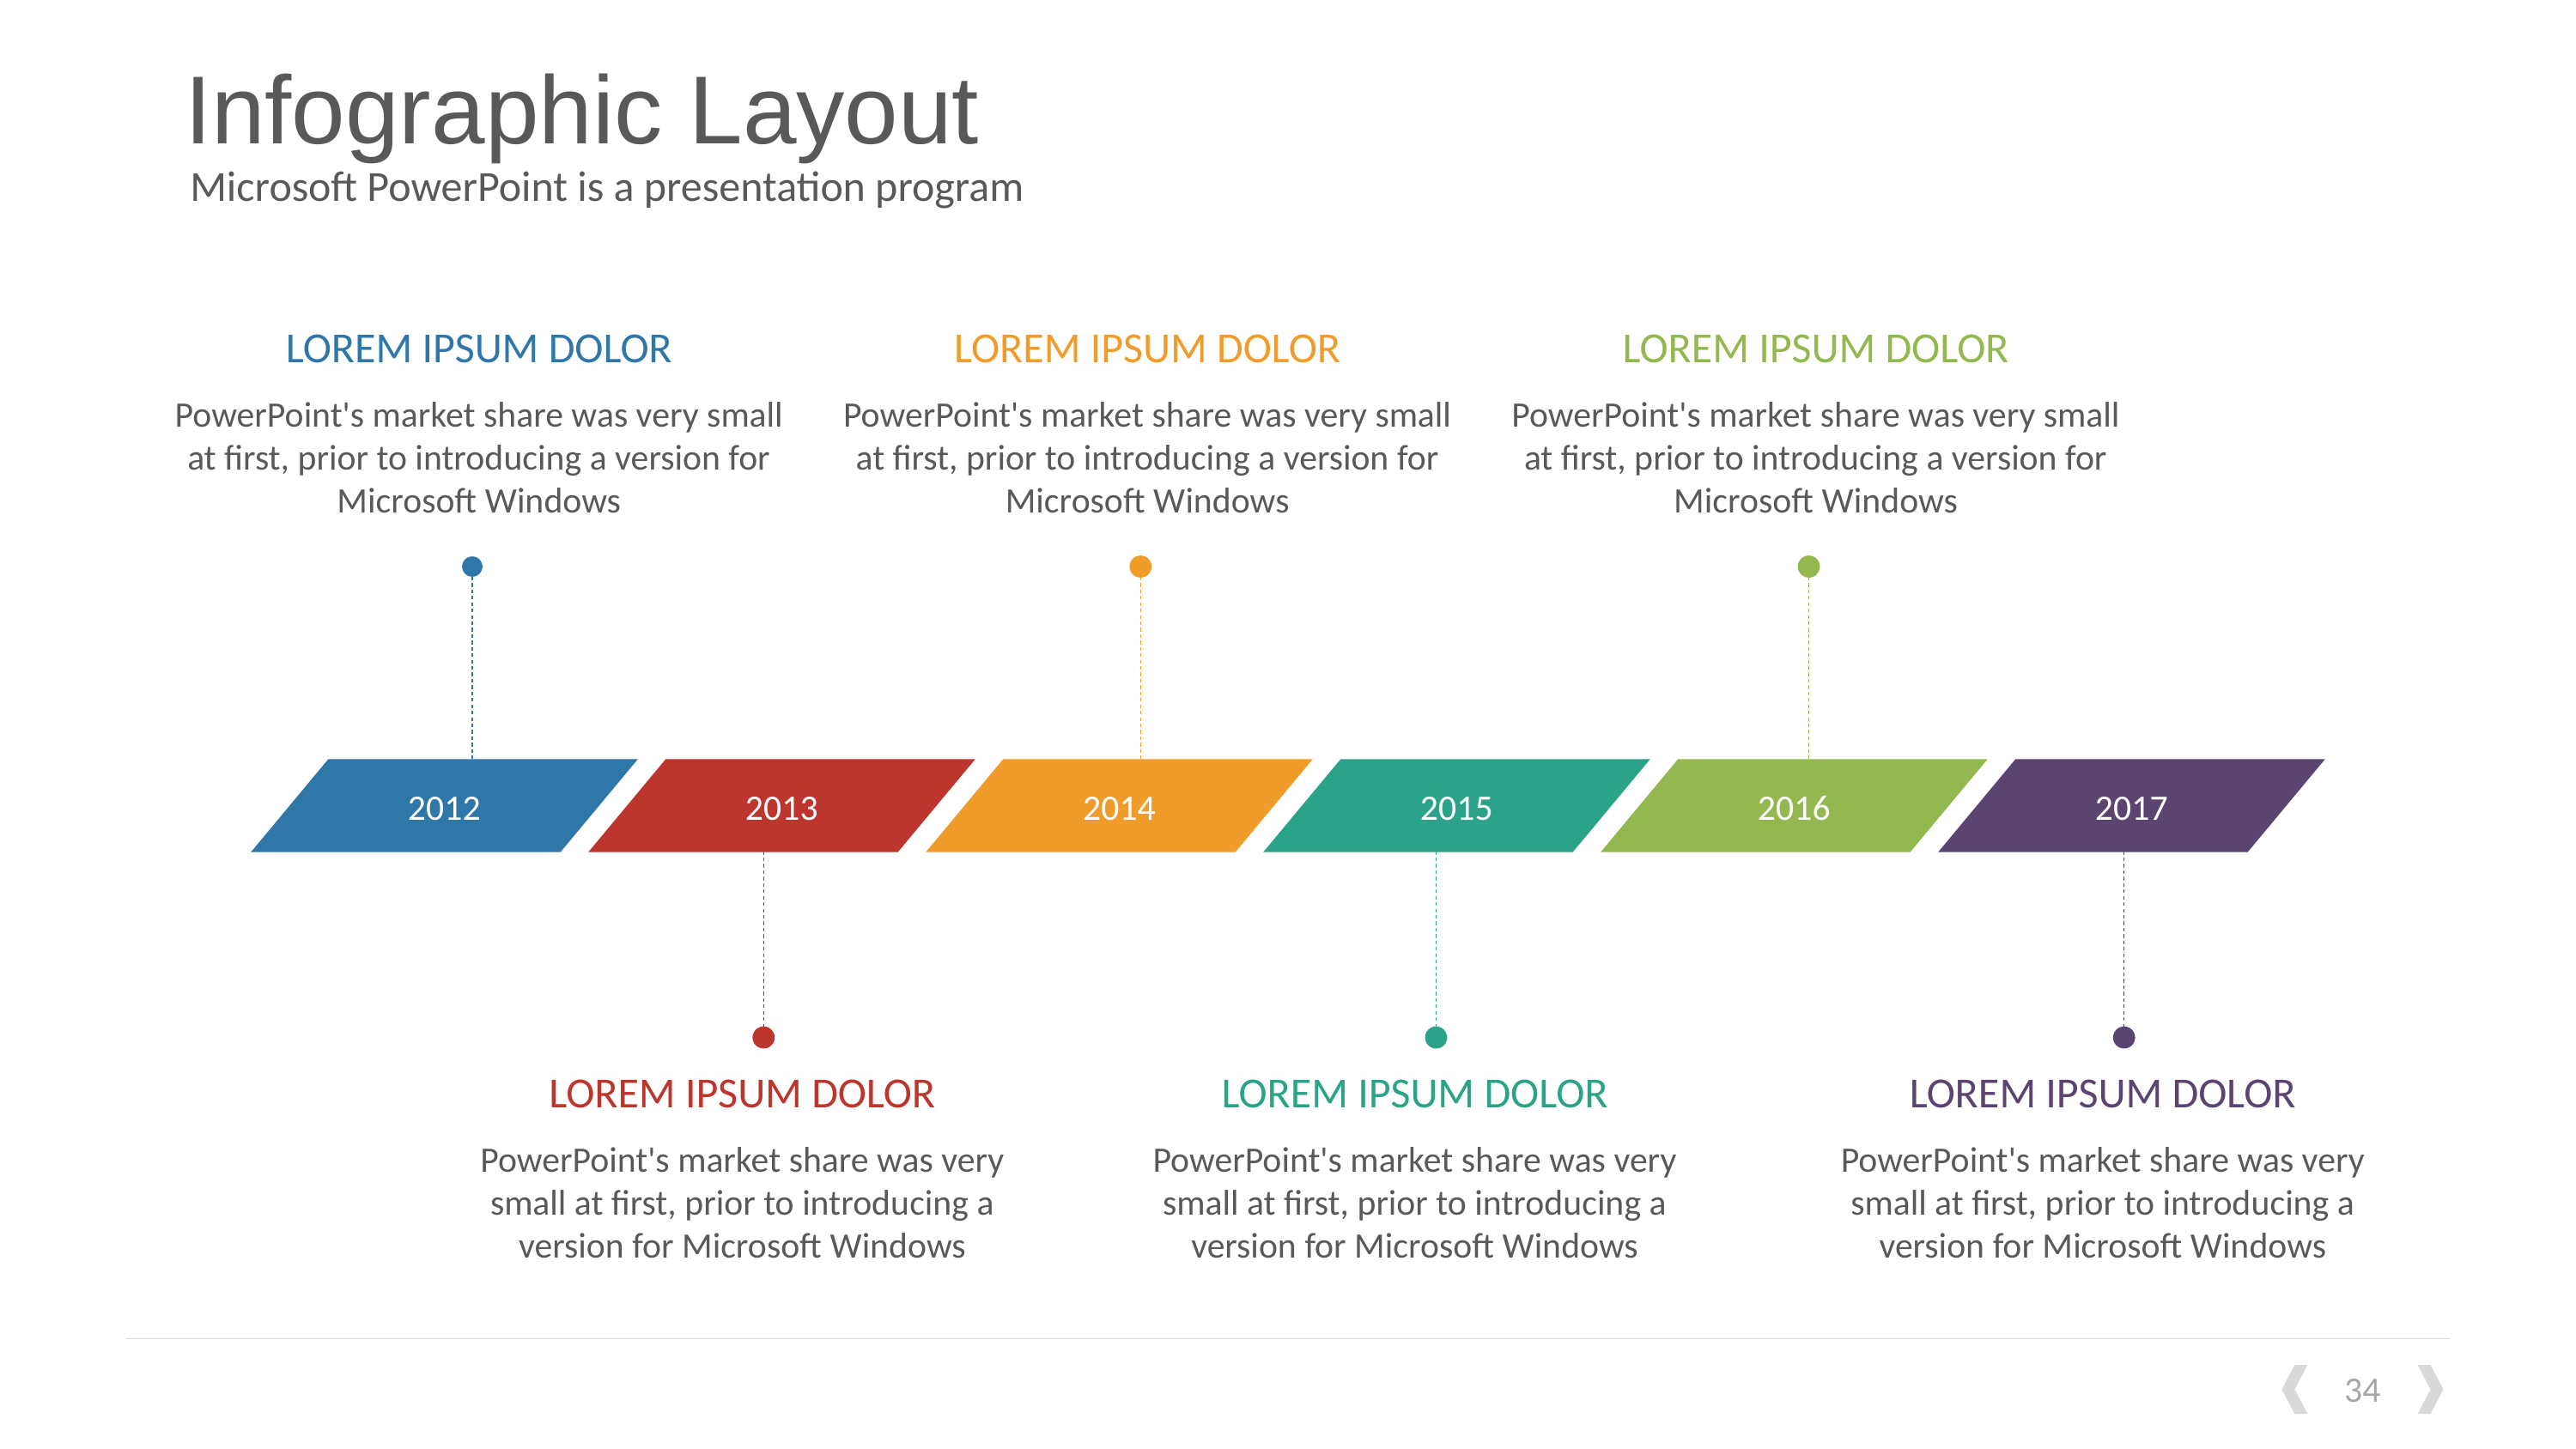

# Infographic Layout
Microsoft PowerPoint is a presentation program
LOREM IPSUM DOLOR
LOREM IPSUM DOLOR
LOREM IPSUM DOLOR
PowerPoint's market share was very small at first, prior to introducing a version for Microsoft Windows
PowerPoint's market share was very small at first, prior to introducing a version for Microsoft Windows
PowerPoint's market share was very small at first, prior to introducing a version for Microsoft Windows

2012
2013
2014
2015
2016
2017

LOREM IPSUM DOLOR
LOREM IPSUM DOLOR
LOREM IPSUM DOLOR
PowerPoint's market share was very small at first, prior to introducing a version for Microsoft Windows
PowerPoint's market share was very small at first, prior to introducing a version for Microsoft Windows
PowerPoint's market share was very small at first, prior to introducing a version for Microsoft Windows